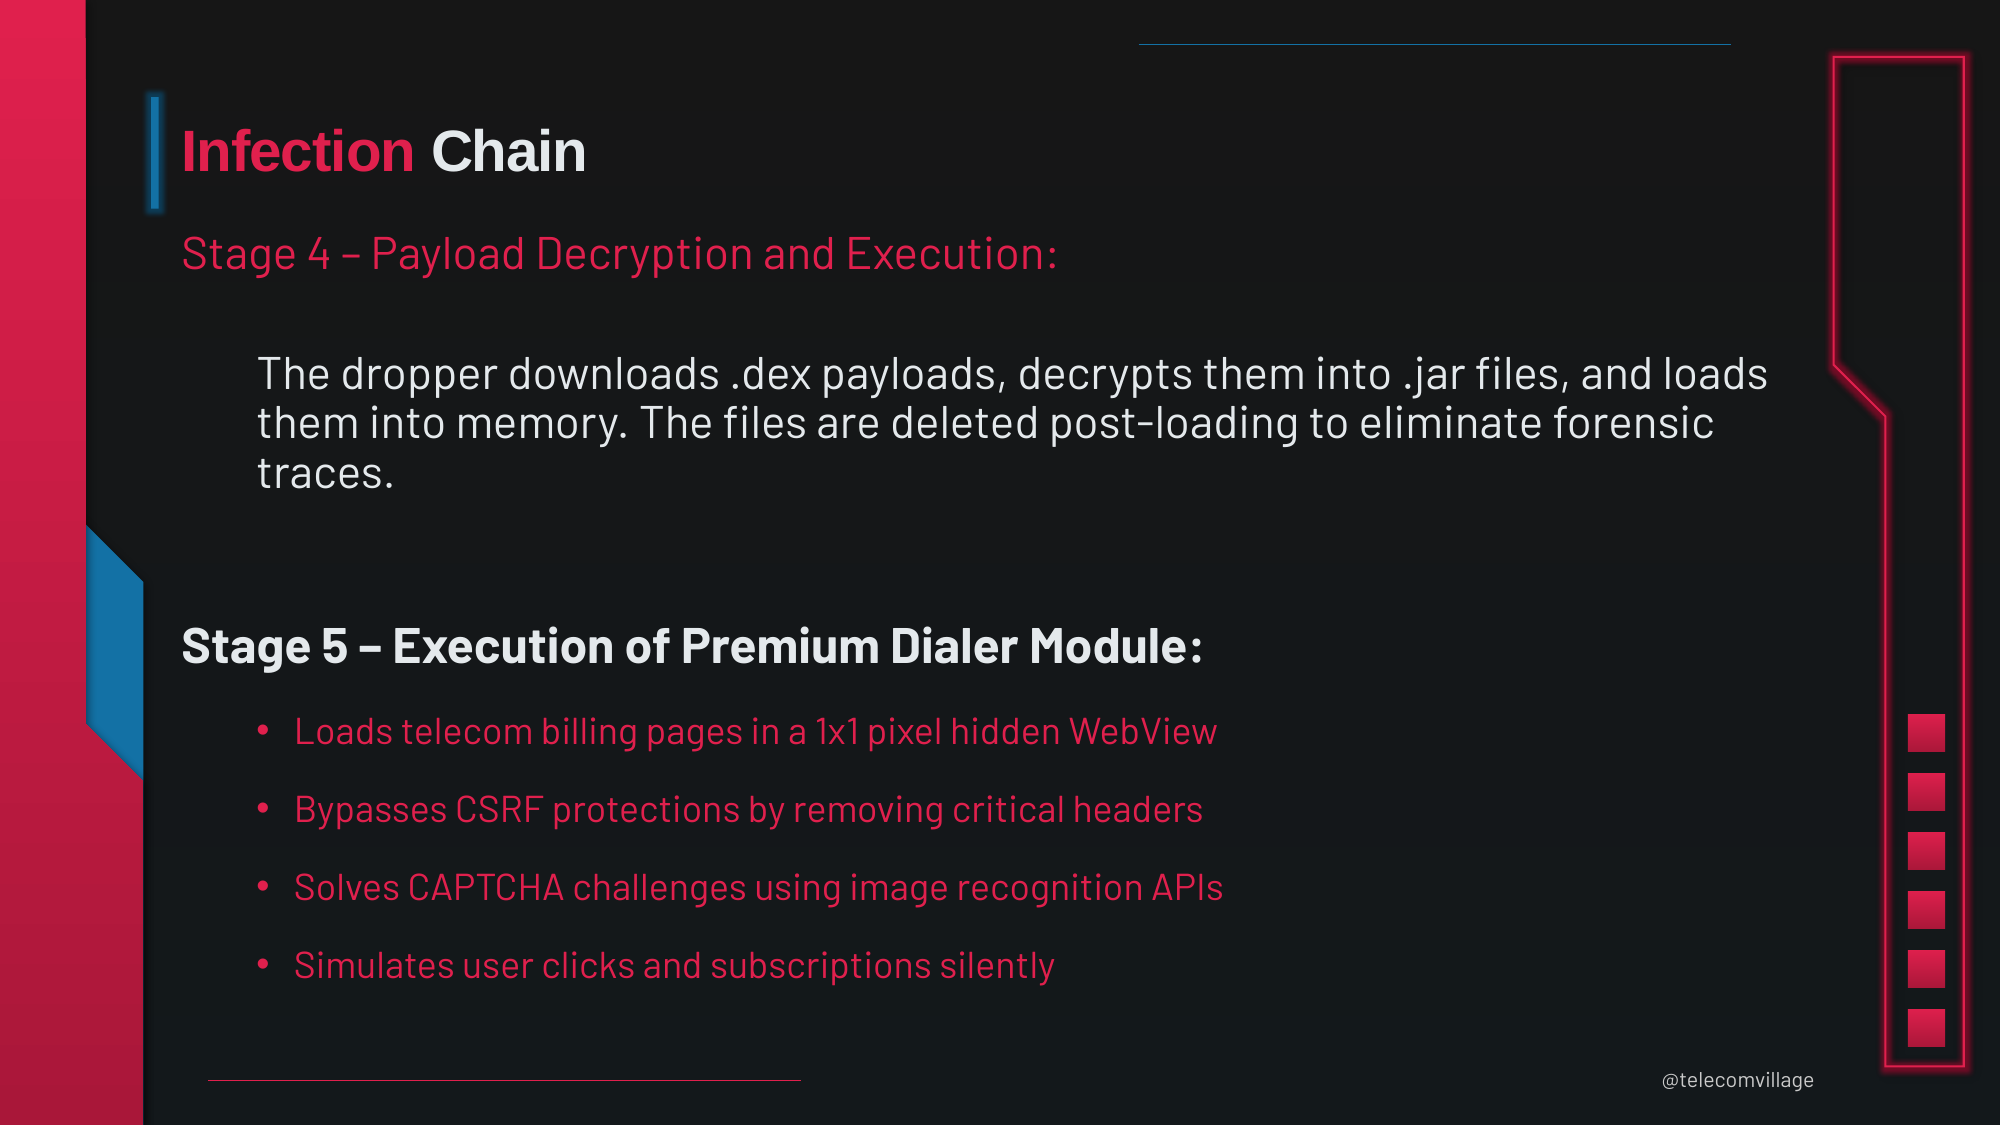

# Infection Chain
Stage 4 – Payload Decryption and Execution:

The dropper downloads .dex payloads, decrypts them into .jar files, and loads them into memory. The files are deleted post-loading to eliminate forensic traces.

Stage 5 – Execution of Premium Dialer Module:
Loads telecom billing pages in a 1x1 pixel hidden WebView
Bypasses CSRF protections by removing critical headers
Solves CAPTCHA challenges using image recognition APIs
Simulates user clicks and subscriptions silently